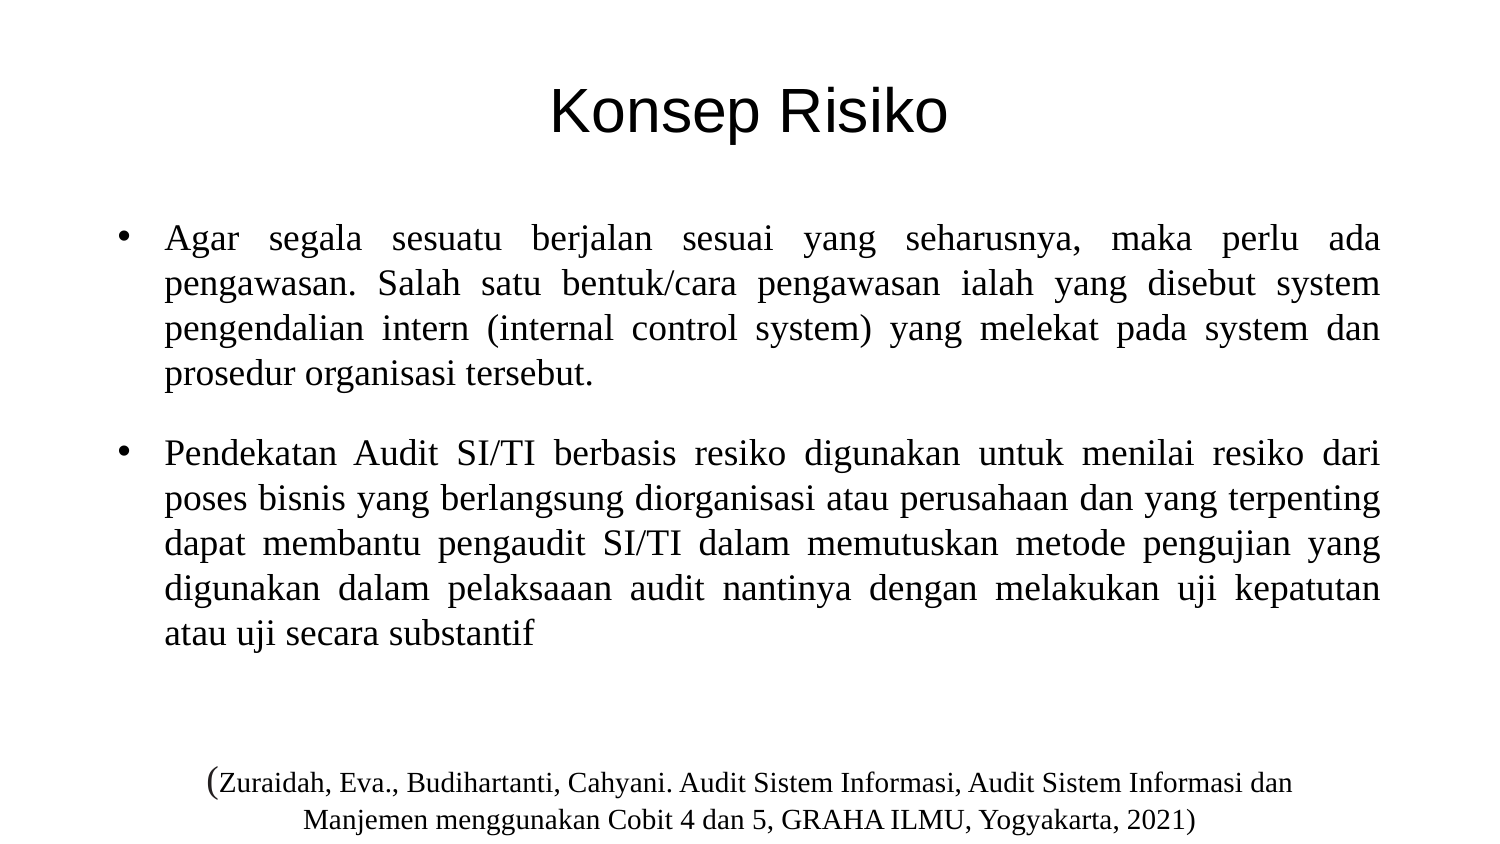

# Konsep Risiko
Agar segala sesuatu berjalan sesuai yang seharusnya, maka perlu ada pengawasan. Salah satu bentuk/cara pengawasan ialah yang disebut system pengendalian intern (internal control system) yang melekat pada system dan prosedur organisasi tersebut.

Pendekatan Audit SI/TI berbasis resiko digunakan untuk menilai resiko dari
poses bisnis yang berlangsung diorganisasi atau perusahaan dan yang terpenting dapat membantu pengaudit SI/TI dalam memutuskan metode pengujian yang digunakan dalam pelaksaaan audit nantinya dengan melakukan uji kepatutan atau uji secara substantif
(Zuraidah, Eva., Budihartanti, Cahyani. Audit Sistem Informasi, Audit Sistem Informasi dan Manjemen menggunakan Cobit 4 dan 5, GRAHA ILMU, Yogyakarta, 2021)